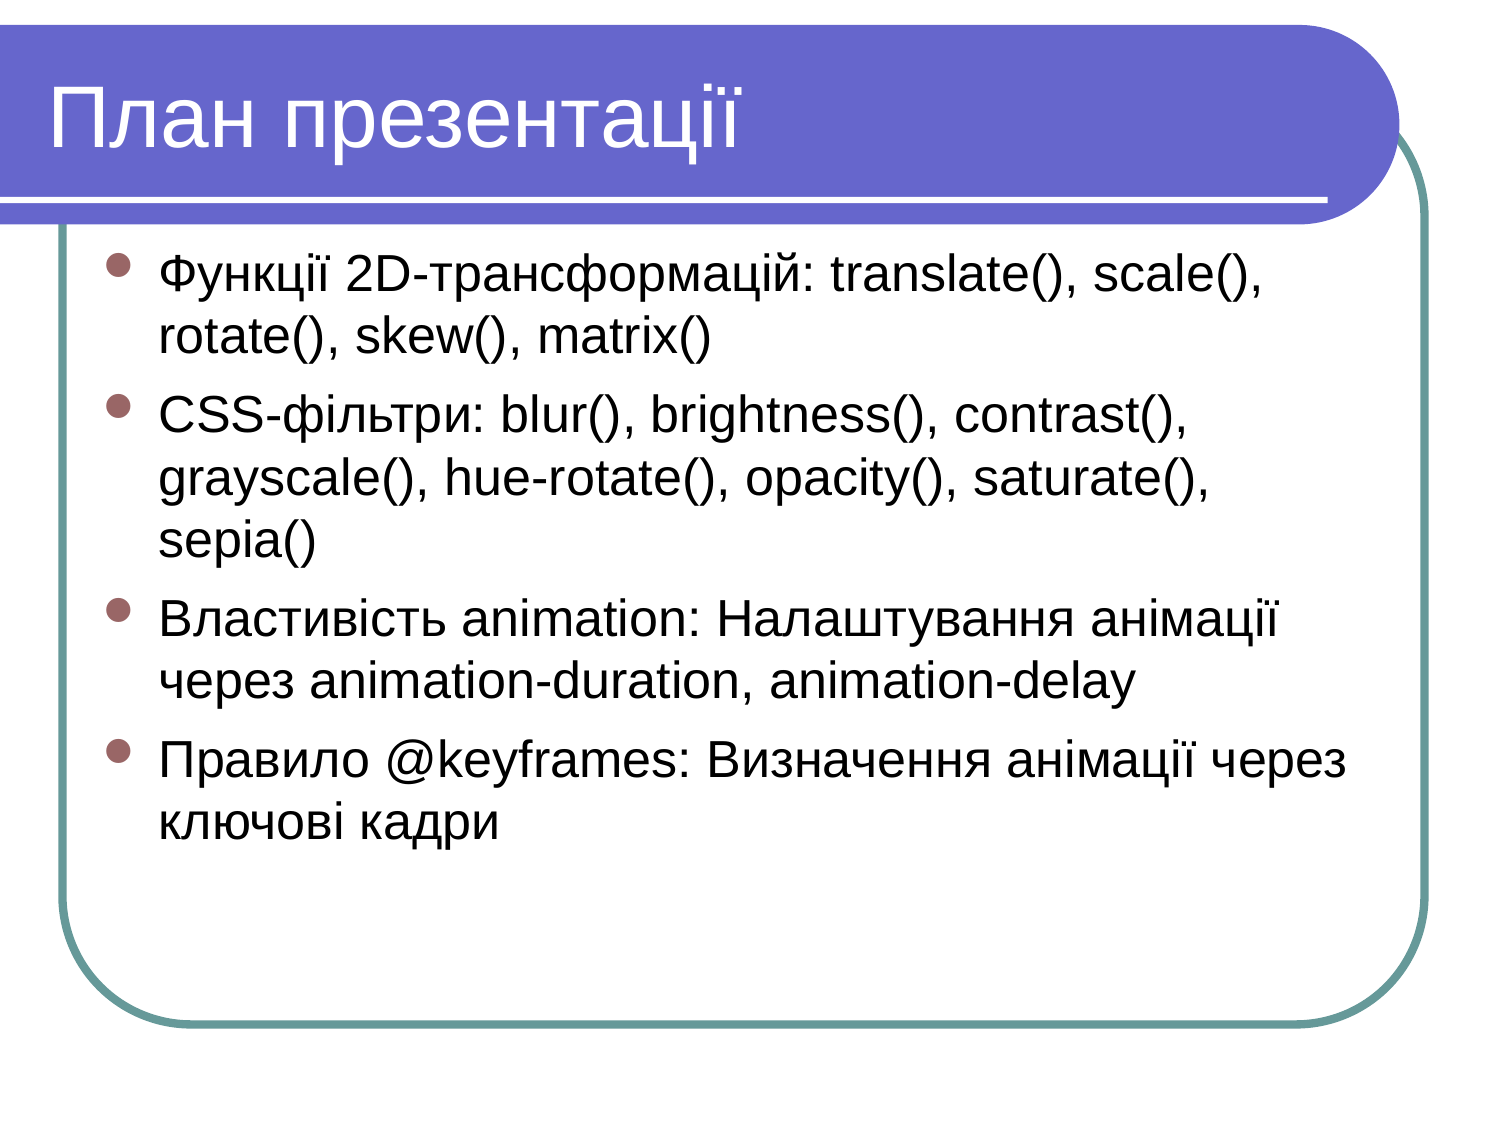

План презентації
Функції 2D-трансформацій: translate(), scale(), rotate(), skew(), matrix()
CSS-фільтри: blur(), brightness(), contrast(), grayscale(), hue-rotate(), opacity(), saturate(), sepia()
Властивість animation: Налаштування анімації через animation-duration, animation-delay
Правило @keyframes: Визначення анімації через ключові кадри